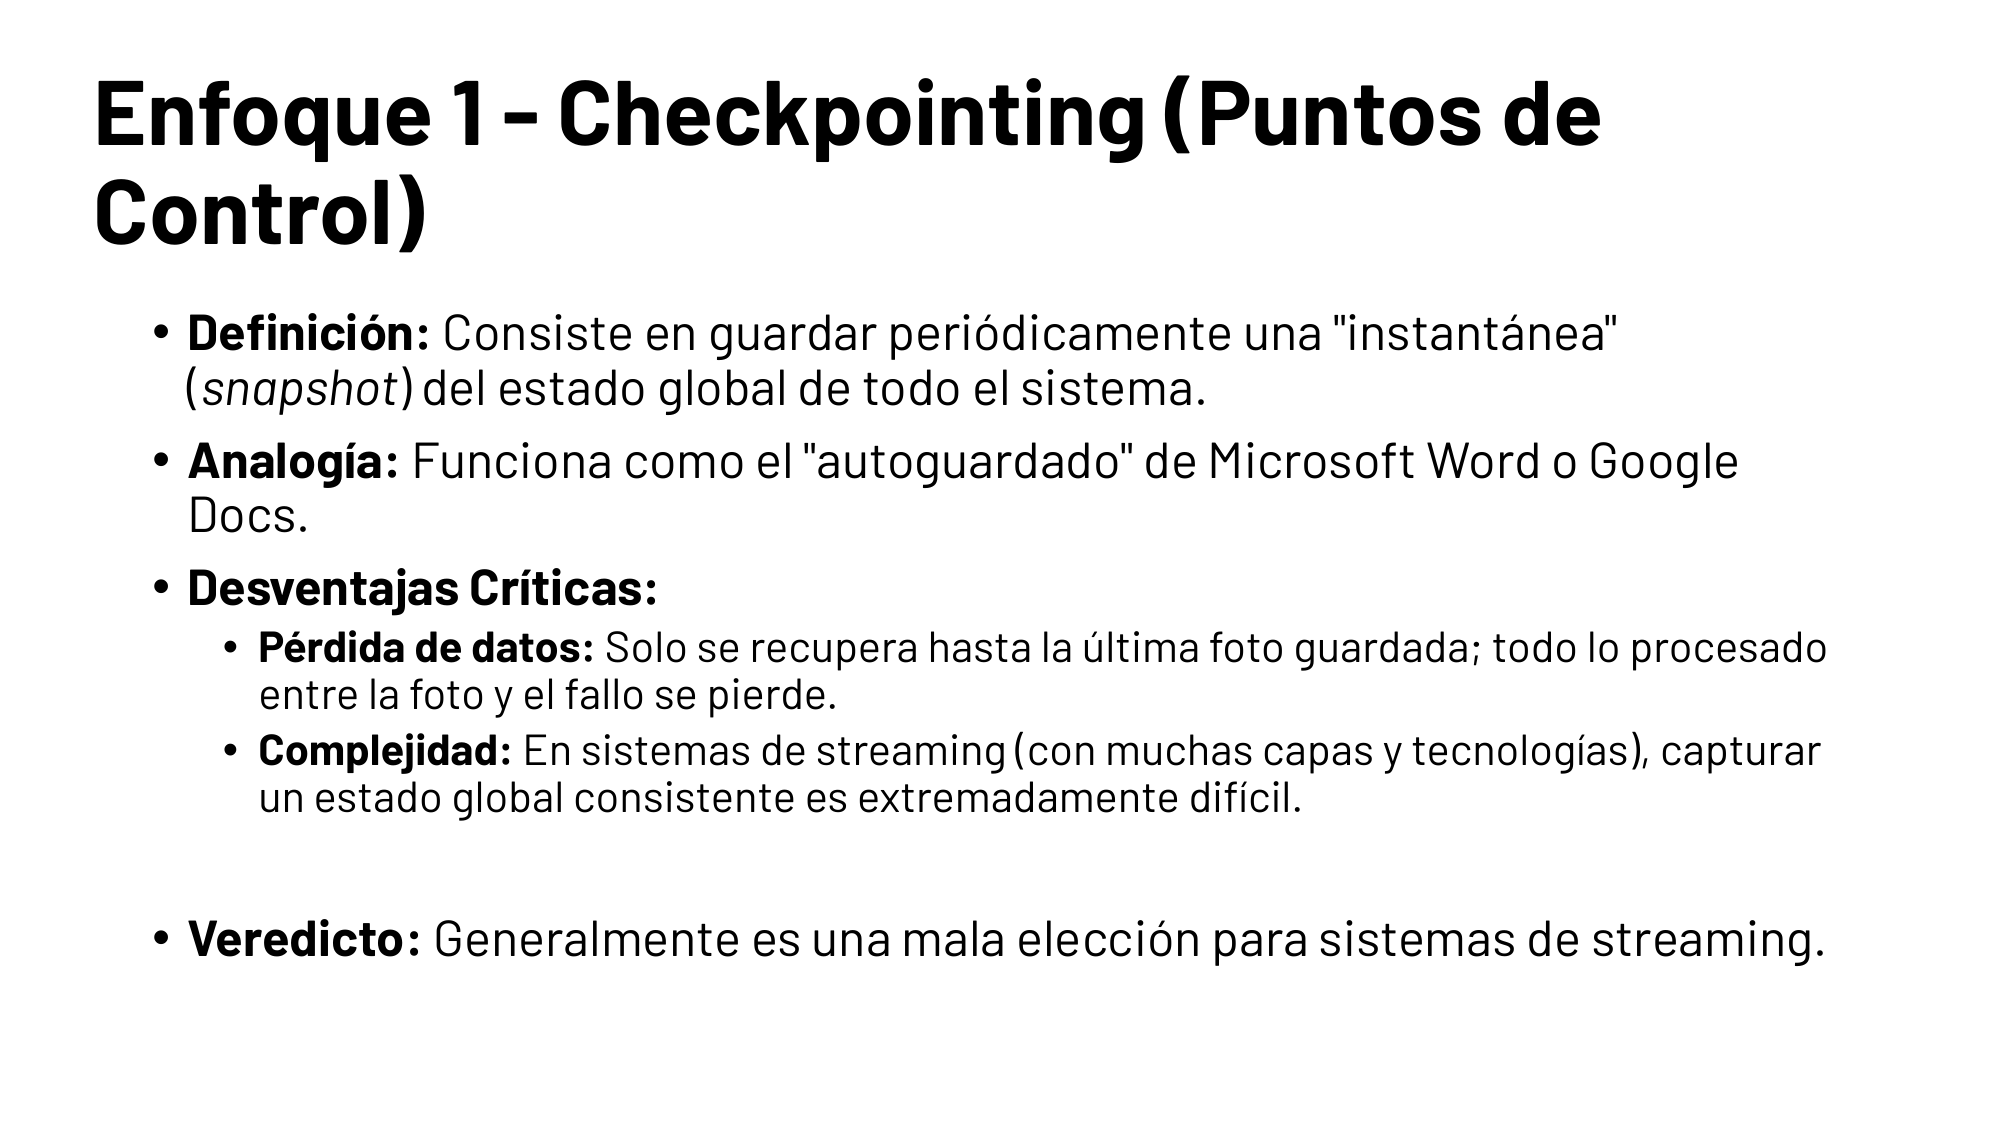

# Enfoque 1 - Checkpointing (Puntos de Control)
Definición: Consiste en guardar periódicamente una "instantánea" (snapshot) del estado global de todo el sistema.
Analogía: Funciona como el "autoguardado" de Microsoft Word o Google Docs.
Desventajas Críticas:
Pérdida de datos: Solo se recupera hasta la última foto guardada; todo lo procesado entre la foto y el fallo se pierde.
Complejidad: En sistemas de streaming (con muchas capas y tecnologías), capturar un estado global consistente es extremadamente difícil.

Veredicto: Generalmente es una mala elección para sistemas de streaming.